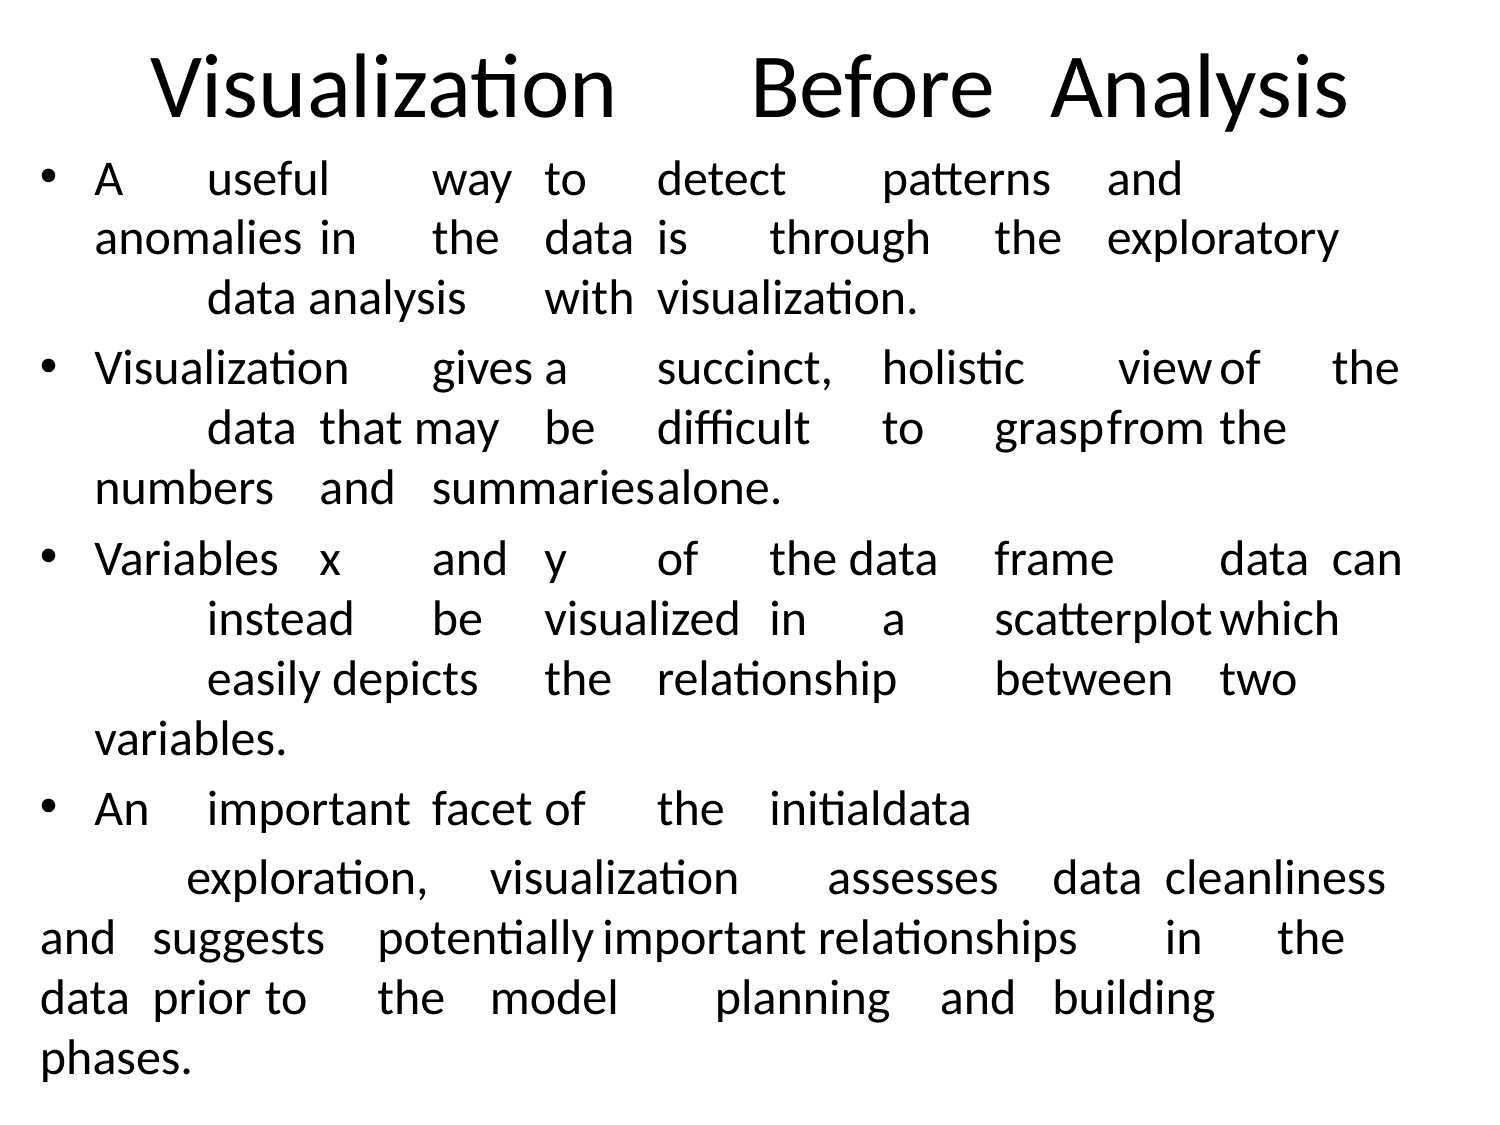

# Visualization	Before	Analysis
A	useful	way	to	detect	patterns	and	anomalies	in	the	data	is	through	the	exploratory	data analysis	with	visualization.
Visualization	gives	a	succinct,	holistic	 view	of	the	data	that may	be	difficult	to	grasp	from	the	numbers	and	summaries	alone.
Variables	x	and	y	of	the data	frame	data	can	instead	be	visualized	in	a	scatterplot	which	easily depicts	the	relationship	between	two	variables.
An	important	facet	of	the	initial	data
             exploration,	visualization	assesses	data	cleanliness	and	suggests	potentially	important relationships	in	the	data	prior	to	the	model	planning	and	building	phases.